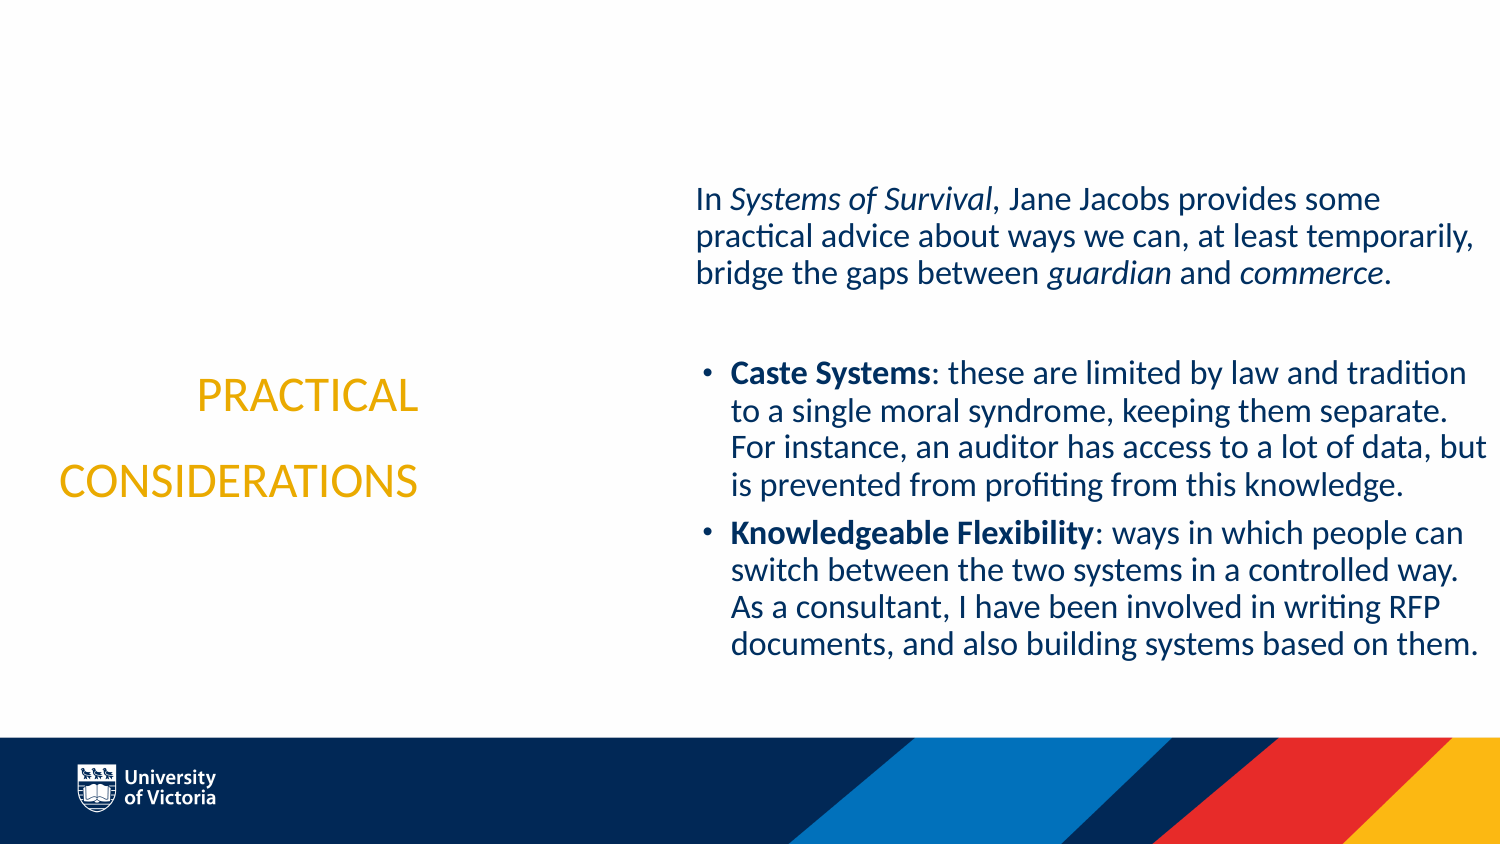

Practical Considerations
In Systems of Survival, Jane Jacobs provides some practical advice about ways we can, at least temporarily, bridge the gaps between guardian and commerce.

Caste Systems: these are limited by law and tradition to a single moral syndrome, keeping them separate. For instance, an auditor has access to a lot of data, but is prevented from profiting from this knowledge.
Knowledgeable Flexibility: ways in which people can switch between the two systems in a controlled way. As a consultant, I have been involved in writing RFP documents, and also building systems based on them.